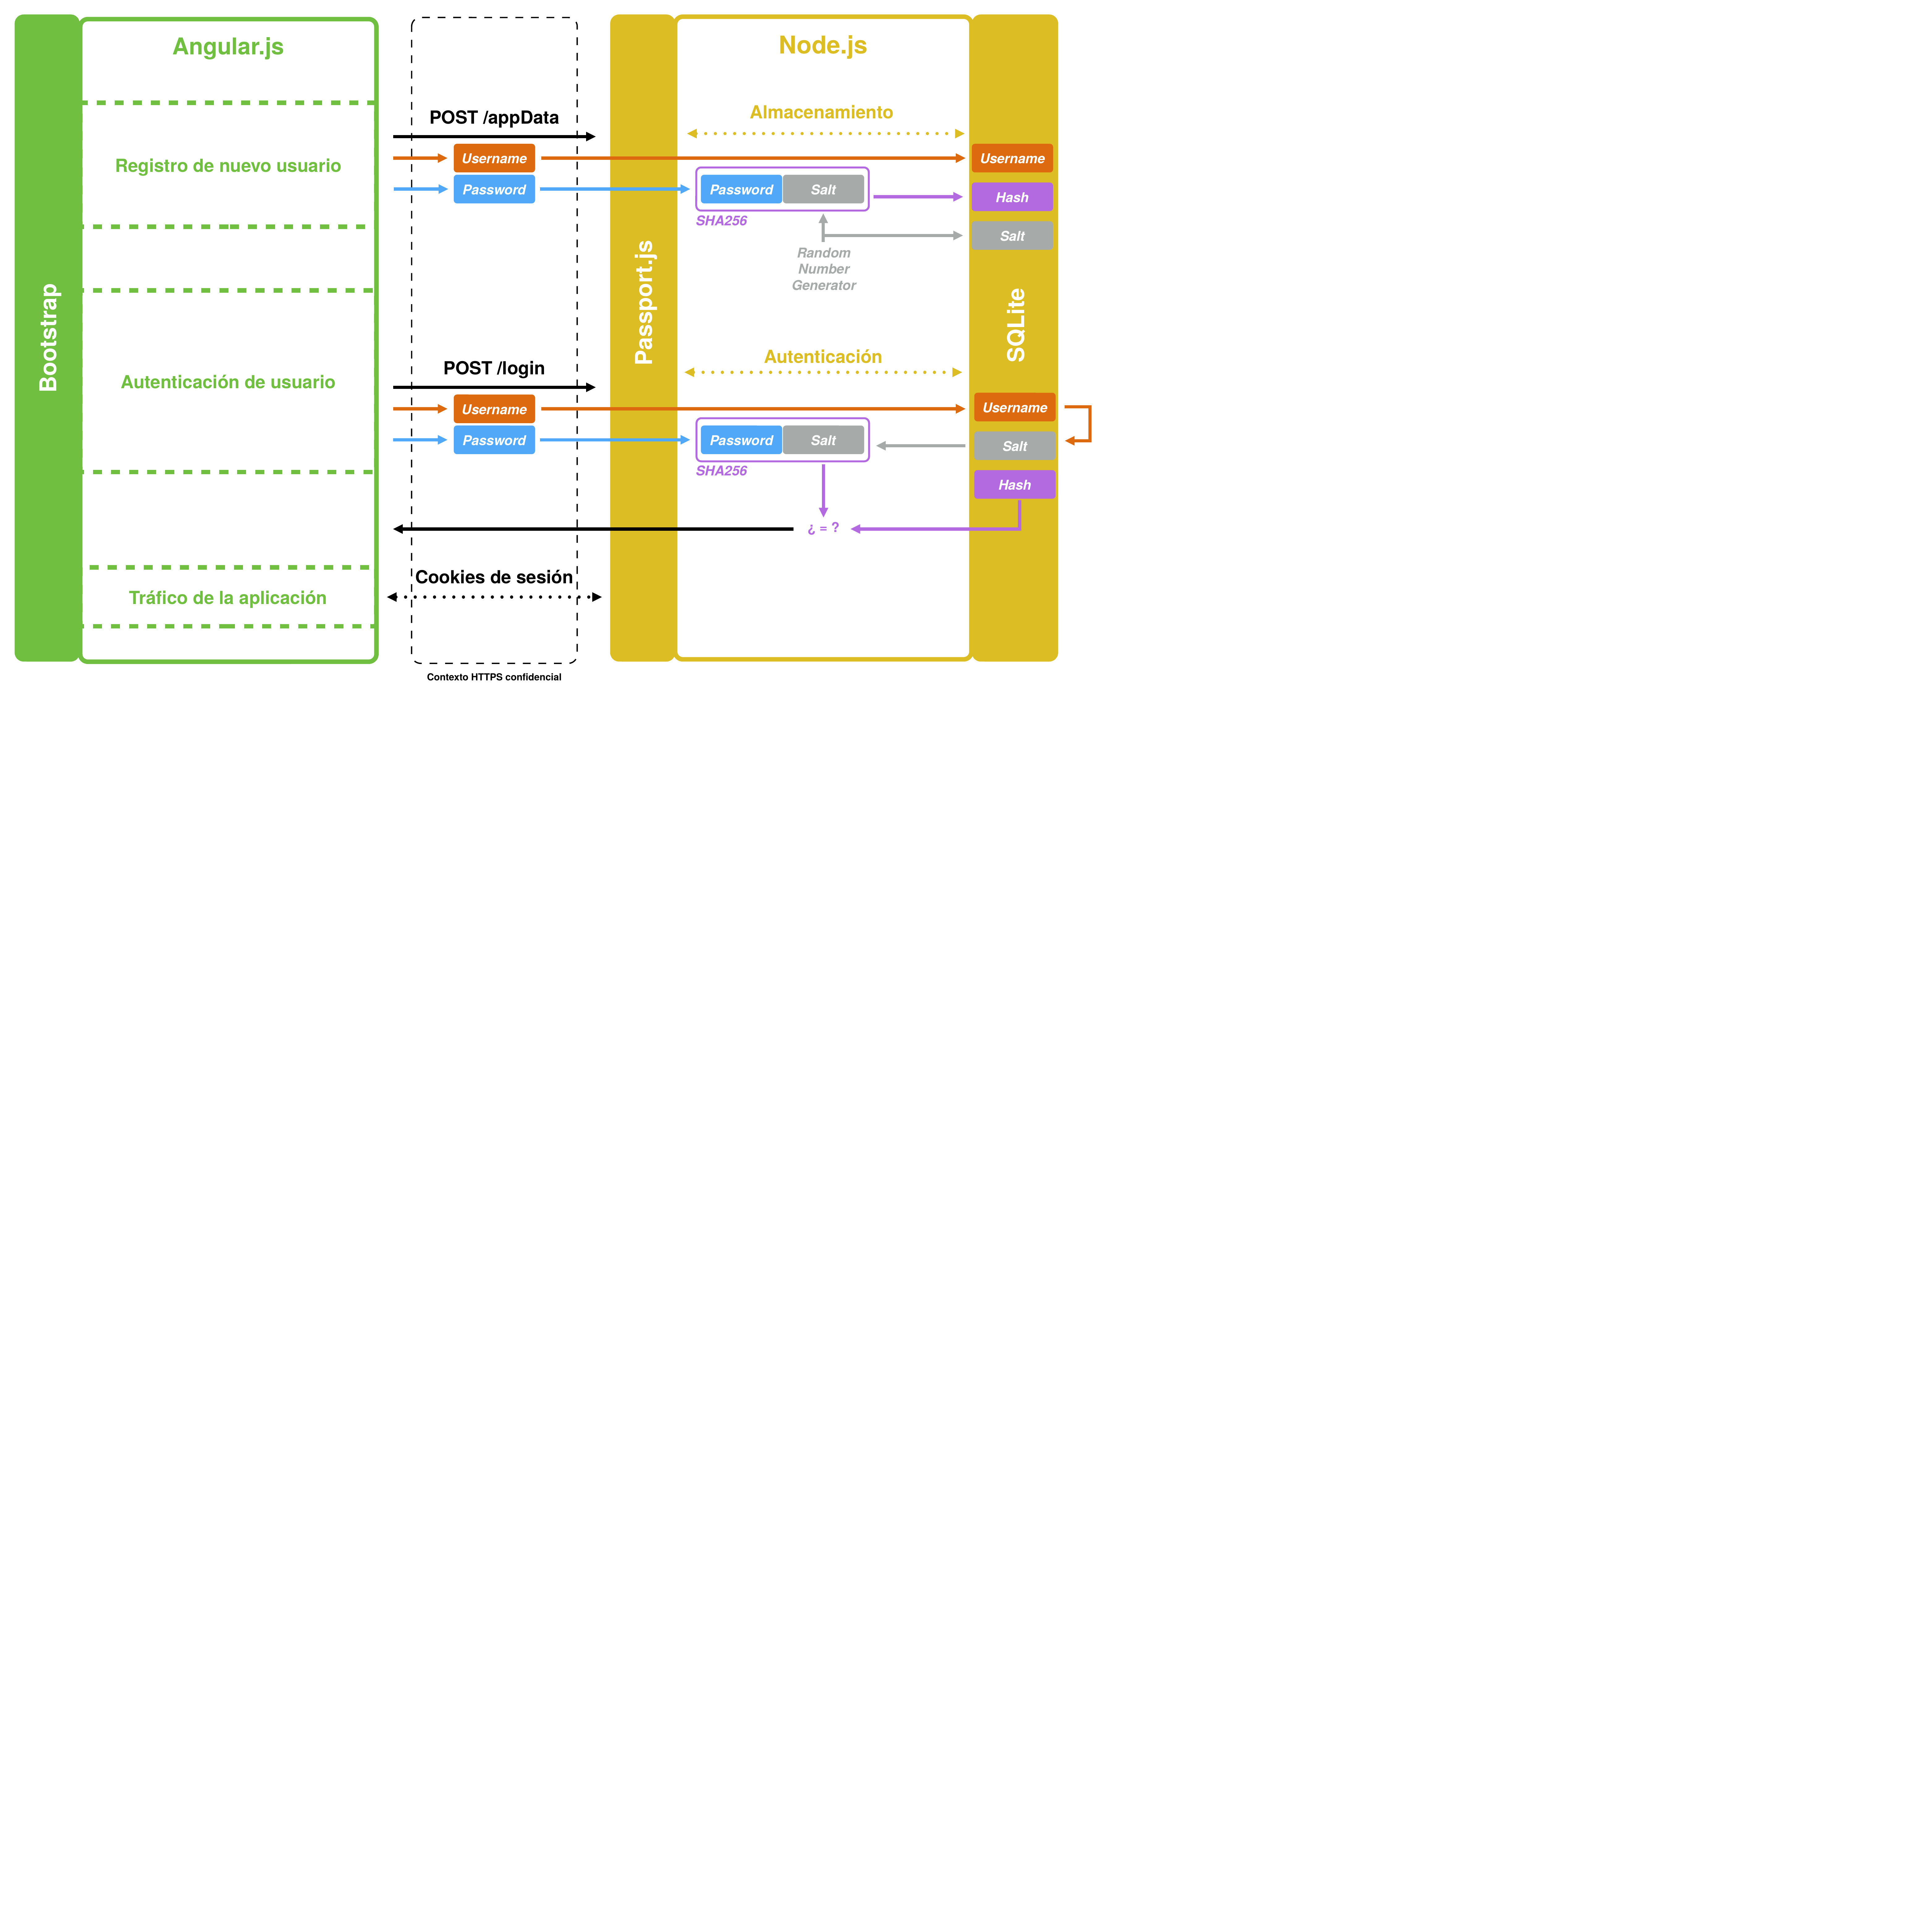

Node.js
Angular.js
Almacenamiento
POST /appData
Registro de nuevo usuario

Username
Username

Password
Password
Salt
Hash

SHA256

Salt

Random
Number
Generator
Autenticación de usuario
    SQLite
Bootstrap
           Passport.js
Autenticación
POST /login

Username
Username

Password
Password
Salt
Salt

SHA256

Hash

¿ = ?

Cookies de sesión
Tráfico de la aplicación

Contexto HTTPS confidencial